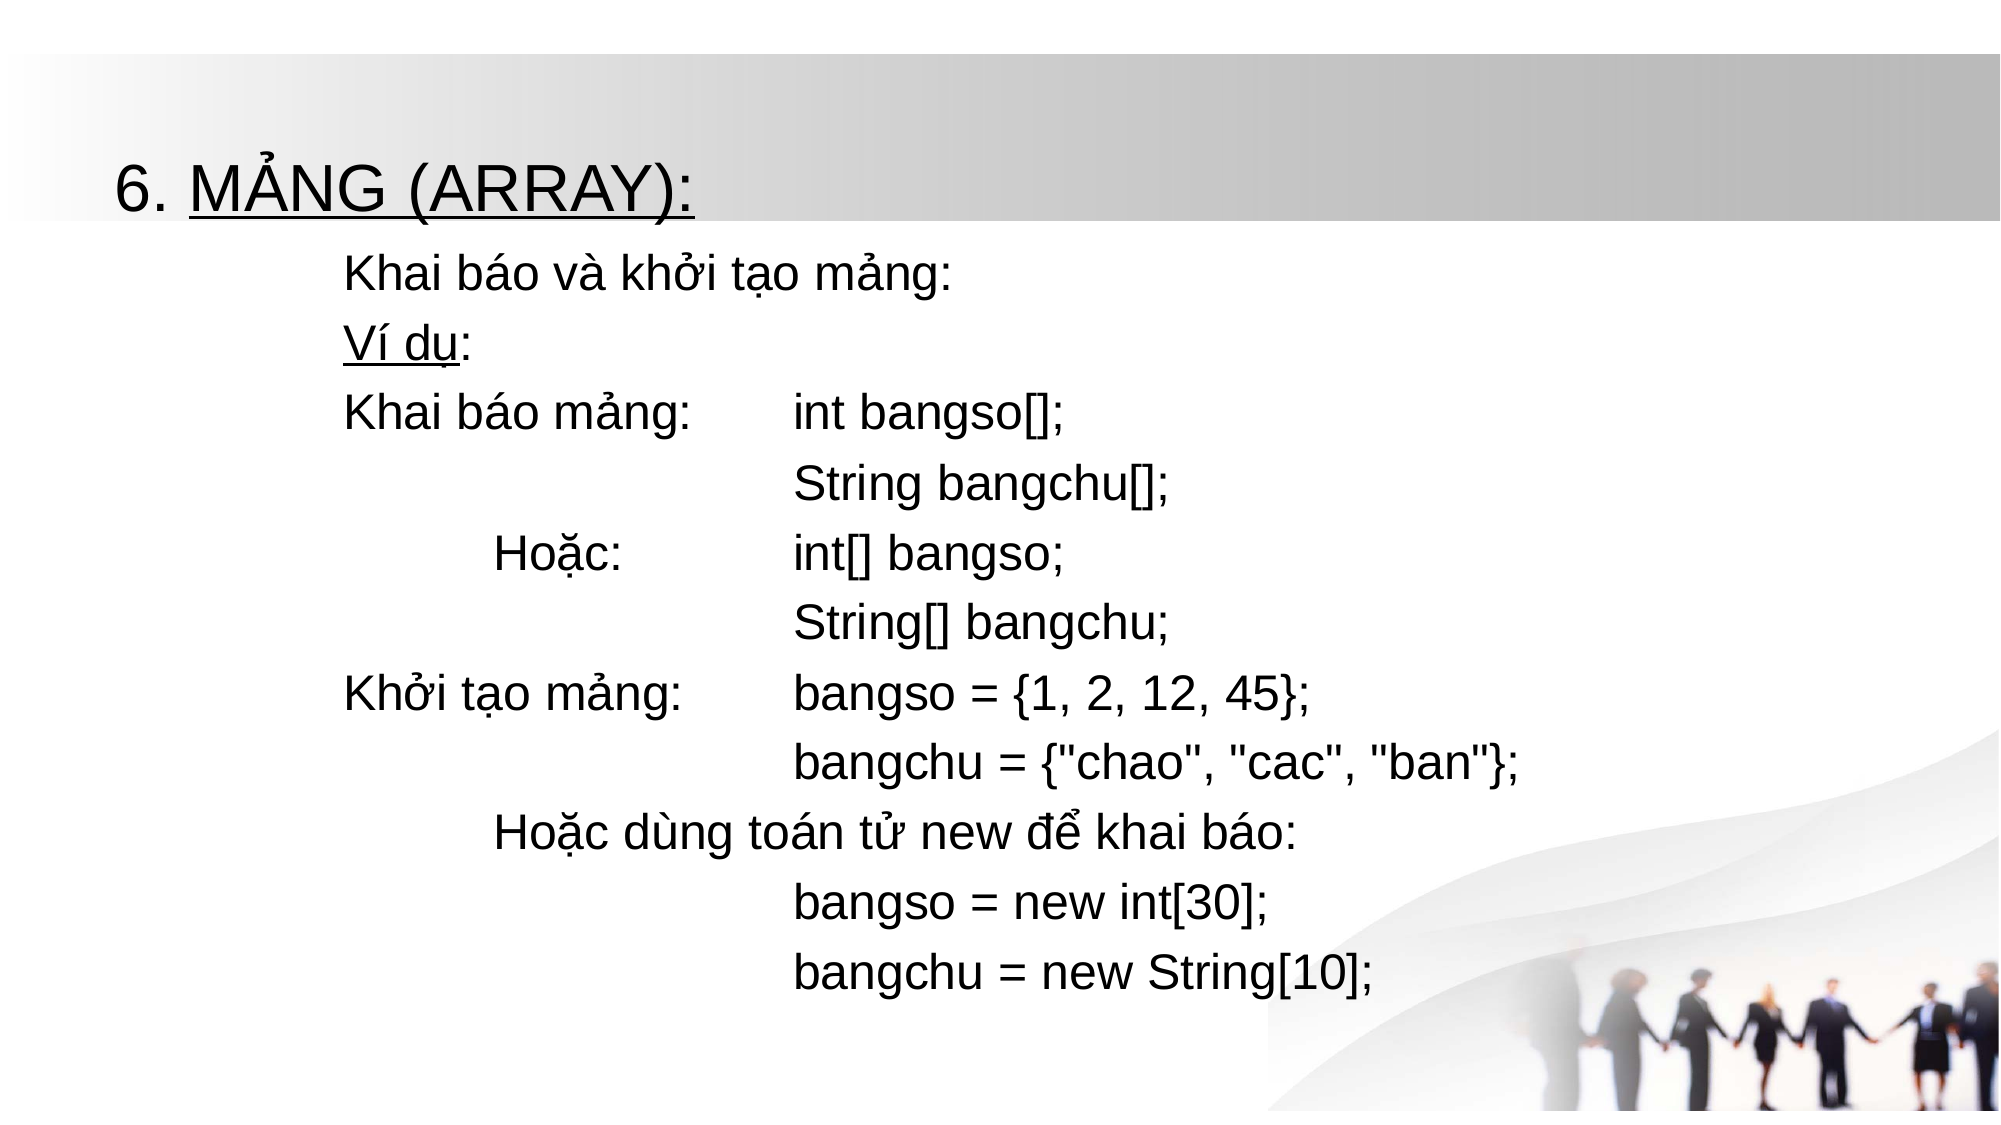

# 6. MẢNG (ARRAY):
Khai báo và khởi tạo mảng:
Ví dụ:
Khai báo mảng: 	int bangso[];
			String bangchu[];
	Hoặc:		int[] bangso;
			String[] bangchu;
Khởi tạo mảng:	bangso = {1, 2, 12, 45};
			bangchu = {"chao", "cac", "ban"};
	Hoặc dùng toán tử new để khai báo:
			bangso = new int[30];
			bangchu = new String[10];